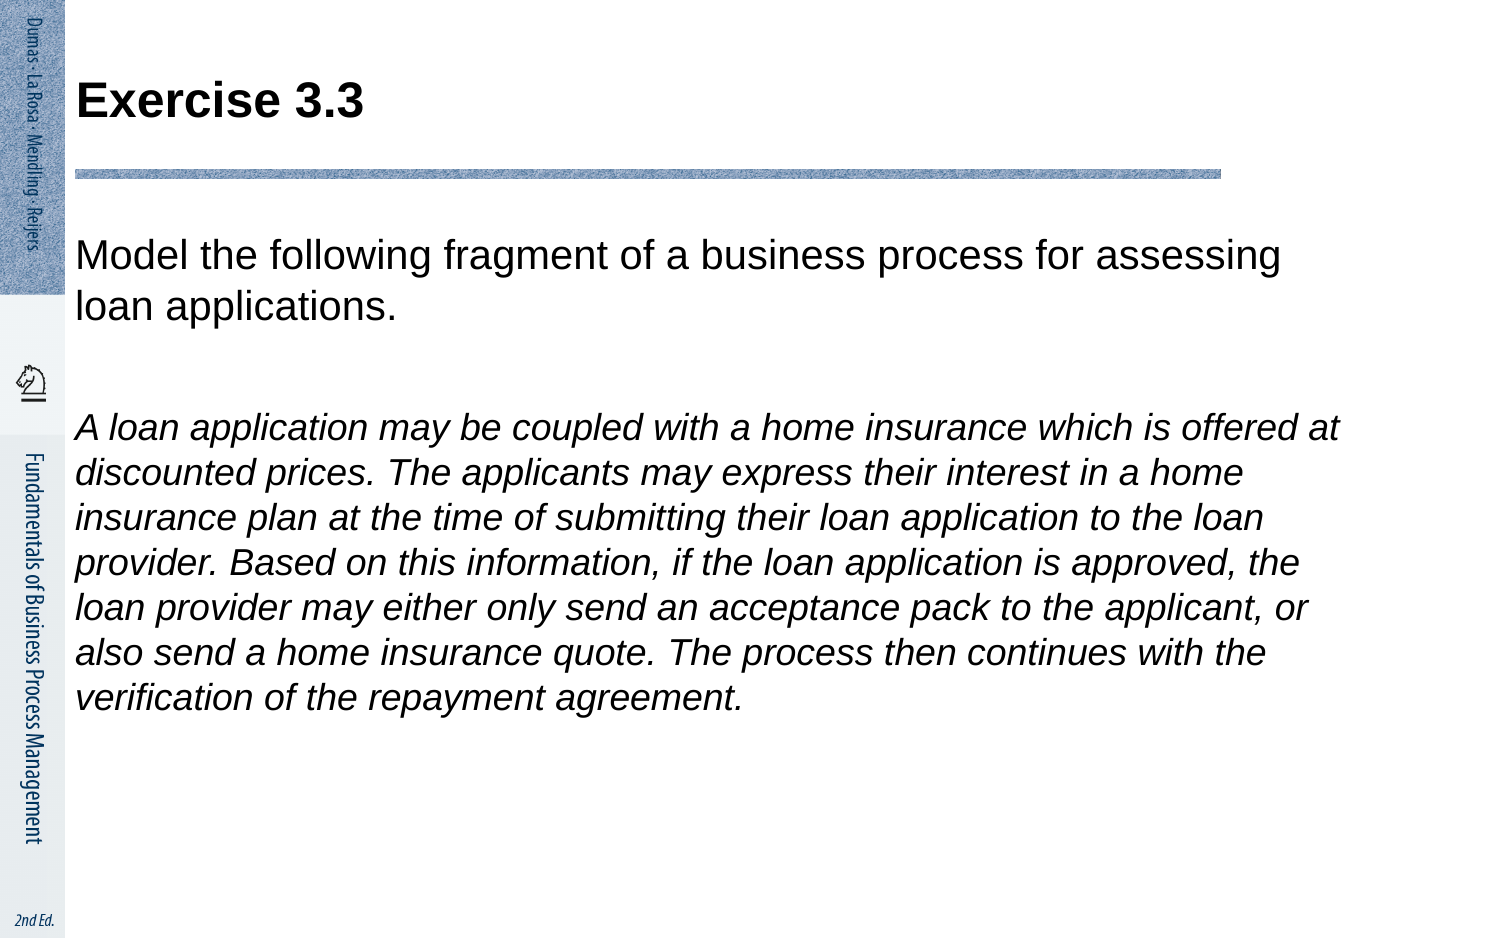

# Exercise 3.3
Model the following fragment of a business process for assessing loan applications.

A loan application may be coupled with a home insurance which is offered at discounted prices. The applicants may express their interest in a home insurance plan at the time of submitting their loan application to the loan provider. Based on this information, if the loan application is approved, the loan provider may either only send an acceptance pack to the applicant, or also send a home insurance quote. The process then continues with the verification of the repayment agreement.